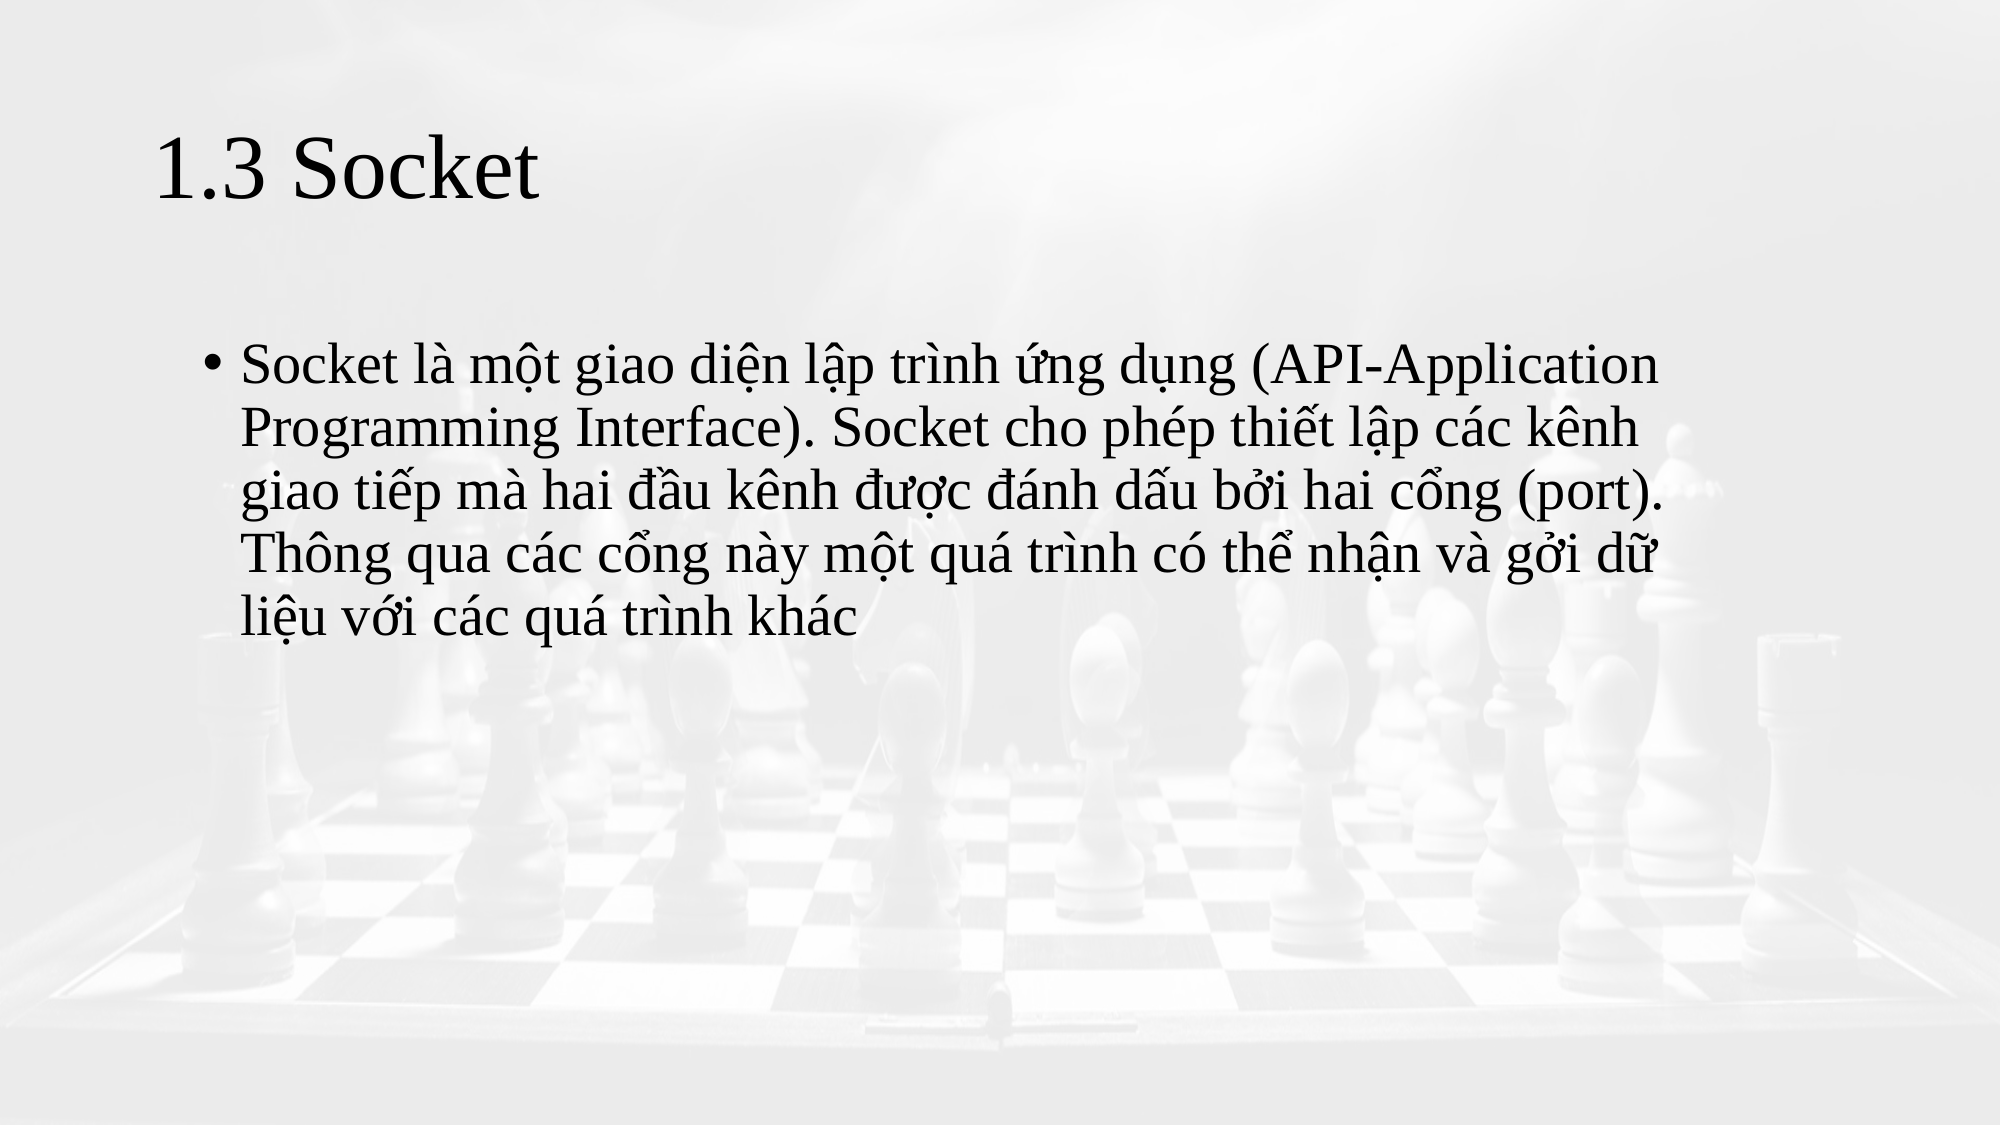

# 1.3 Socket
Socket là một giao diện lập trình ứng dụng (API-Application Programming Interface). Socket cho phép thiết lập các kênh giao tiếp mà hai đầu kênh được đánh dấu bởi hai cổng (port). Thông qua các cổng này một quá trình có thể nhận và gởi dữ liệu với các quá trình khác